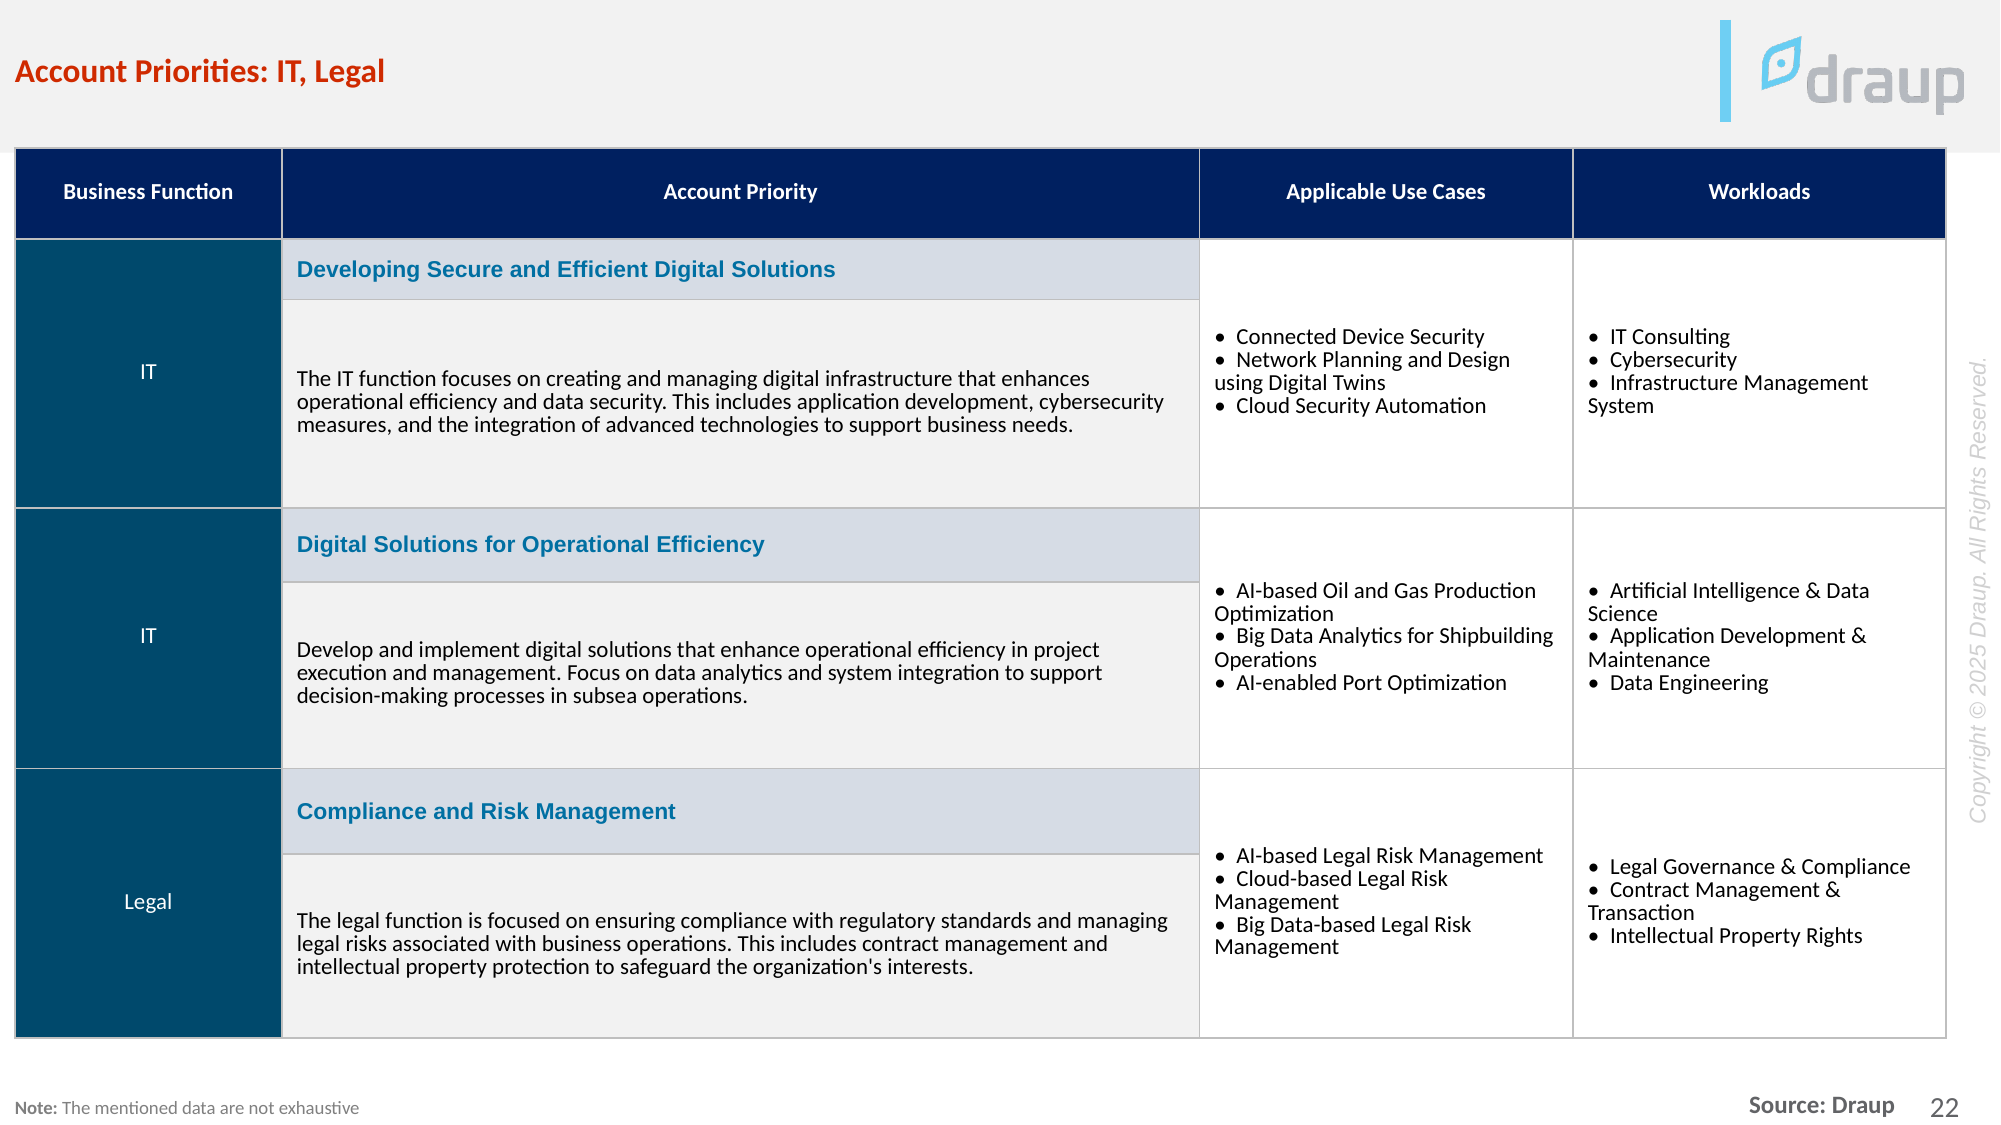

Account Priorities: IT, Legal
| Business Function | Account Priority | Applicable Use Cases | Workloads |
| --- | --- | --- | --- |
| IT | Developing Secure and Efficient Digital Solutions | • Connected Device Security • Network Planning and Design using Digital Twins • Cloud Security Automation | • IT Consulting • Cybersecurity • Infrastructure Management System |
|  | The IT function focuses on creating and managing digital infrastructure that enhances operational efficiency and data security. This includes application development, cybersecurity measures, and the integration of advanced technologies to support business needs. |  |  |
| IT | Digital Solutions for Operational Efficiency | • AI-based Oil and Gas Production Optimization • Big Data Analytics for Shipbuilding Operations • AI-enabled Port Optimization | • Artificial Intelligence & Data Science • Application Development & Maintenance • Data Engineering |
|  | Develop and implement digital solutions that enhance operational efficiency in project execution and management. Focus on data analytics and system integration to support decision-making processes in subsea operations. |  |  |
| Legal | Compliance and Risk Management | • AI-based Legal Risk Management • Cloud-based Legal Risk Management • Big Data-based Legal Risk Management | • Legal Governance & Compliance • Contract Management & Transaction • Intellectual Property Rights |
|  | The legal function is focused on ensuring compliance with regulatory standards and managing legal risks associated with business operations. This includes contract management and intellectual property protection to safeguard the organization's interests. |  |  |
Note: The mentioned data are not exhaustive